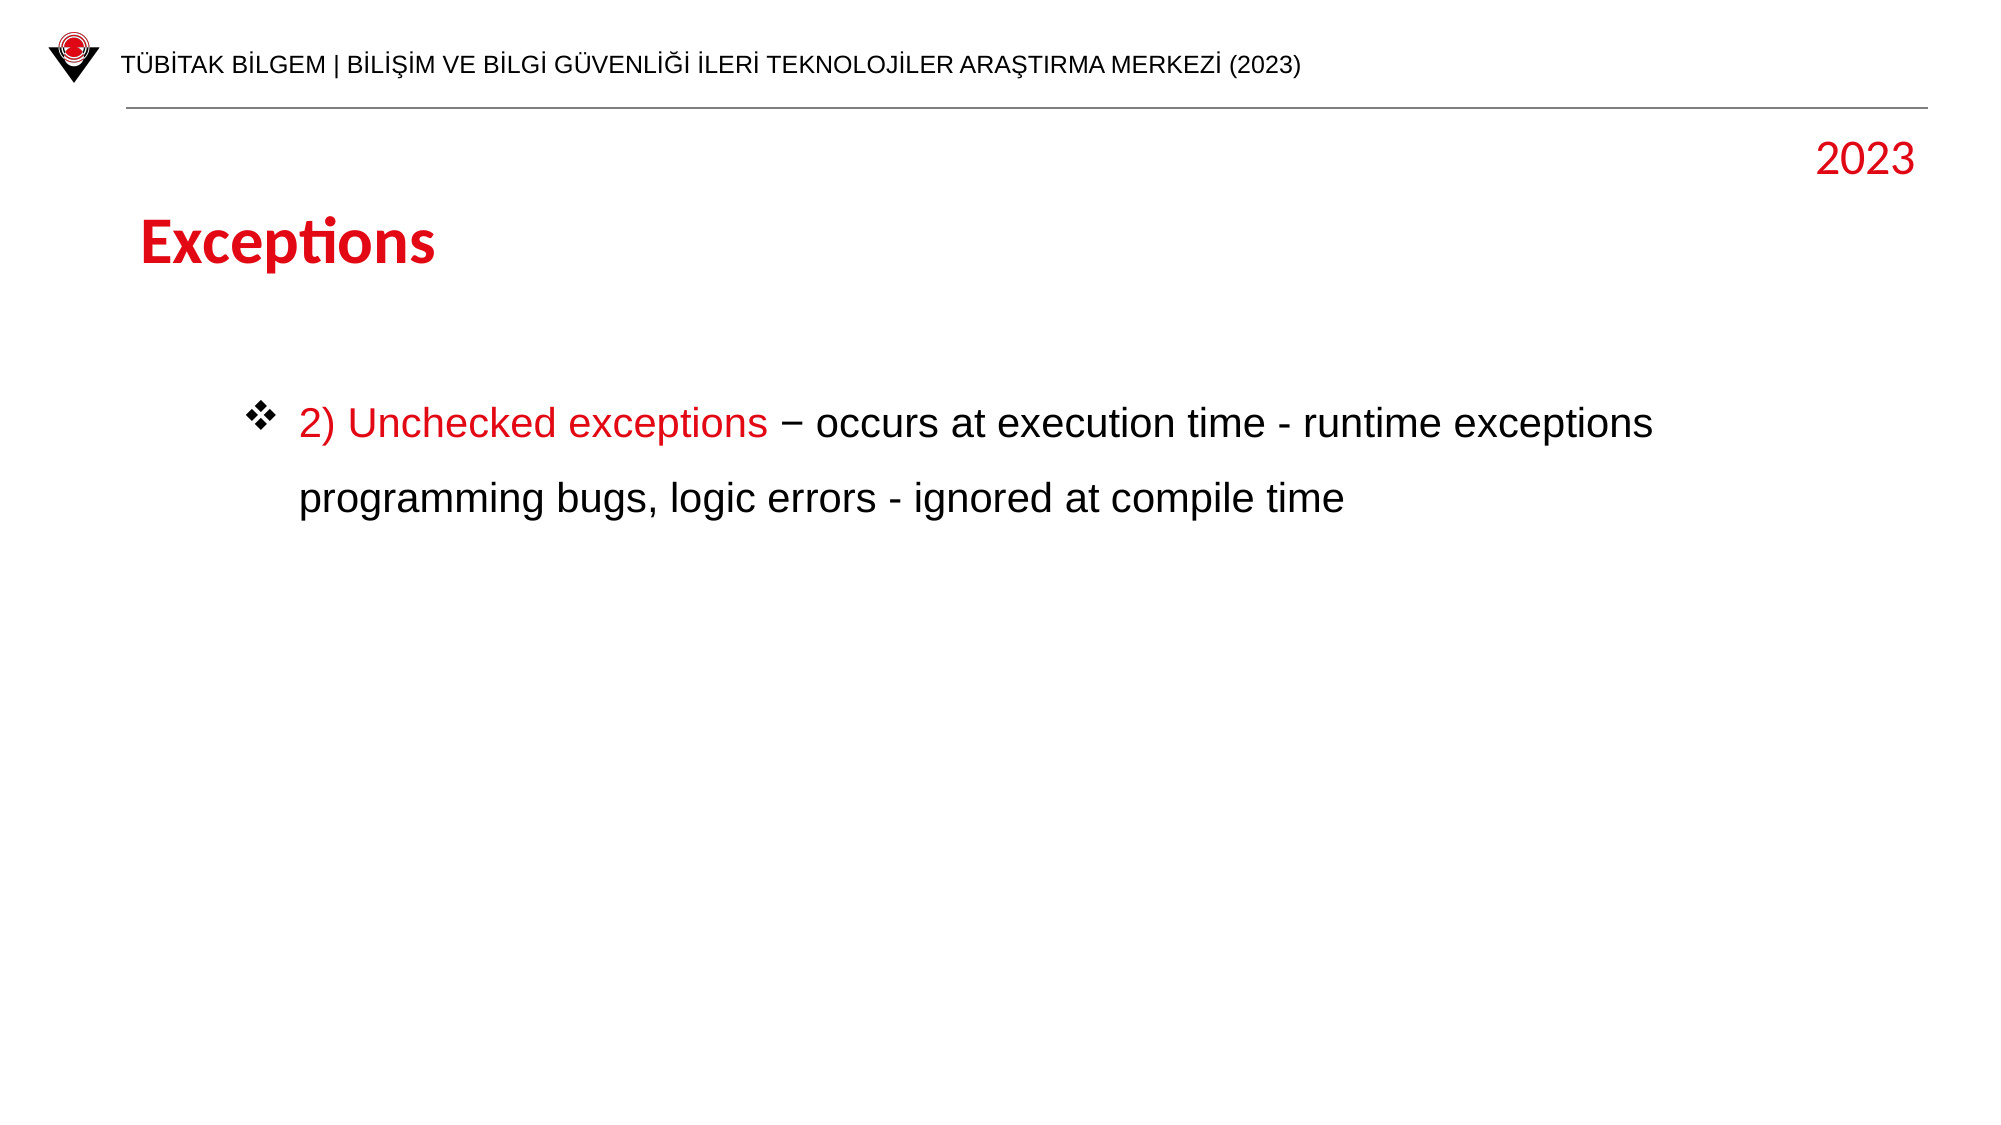

2023
Exceptions

2) Unchecked exceptions − occurs at execution time - runtime exceptions programming bugs, logic errors - ignored at compile time